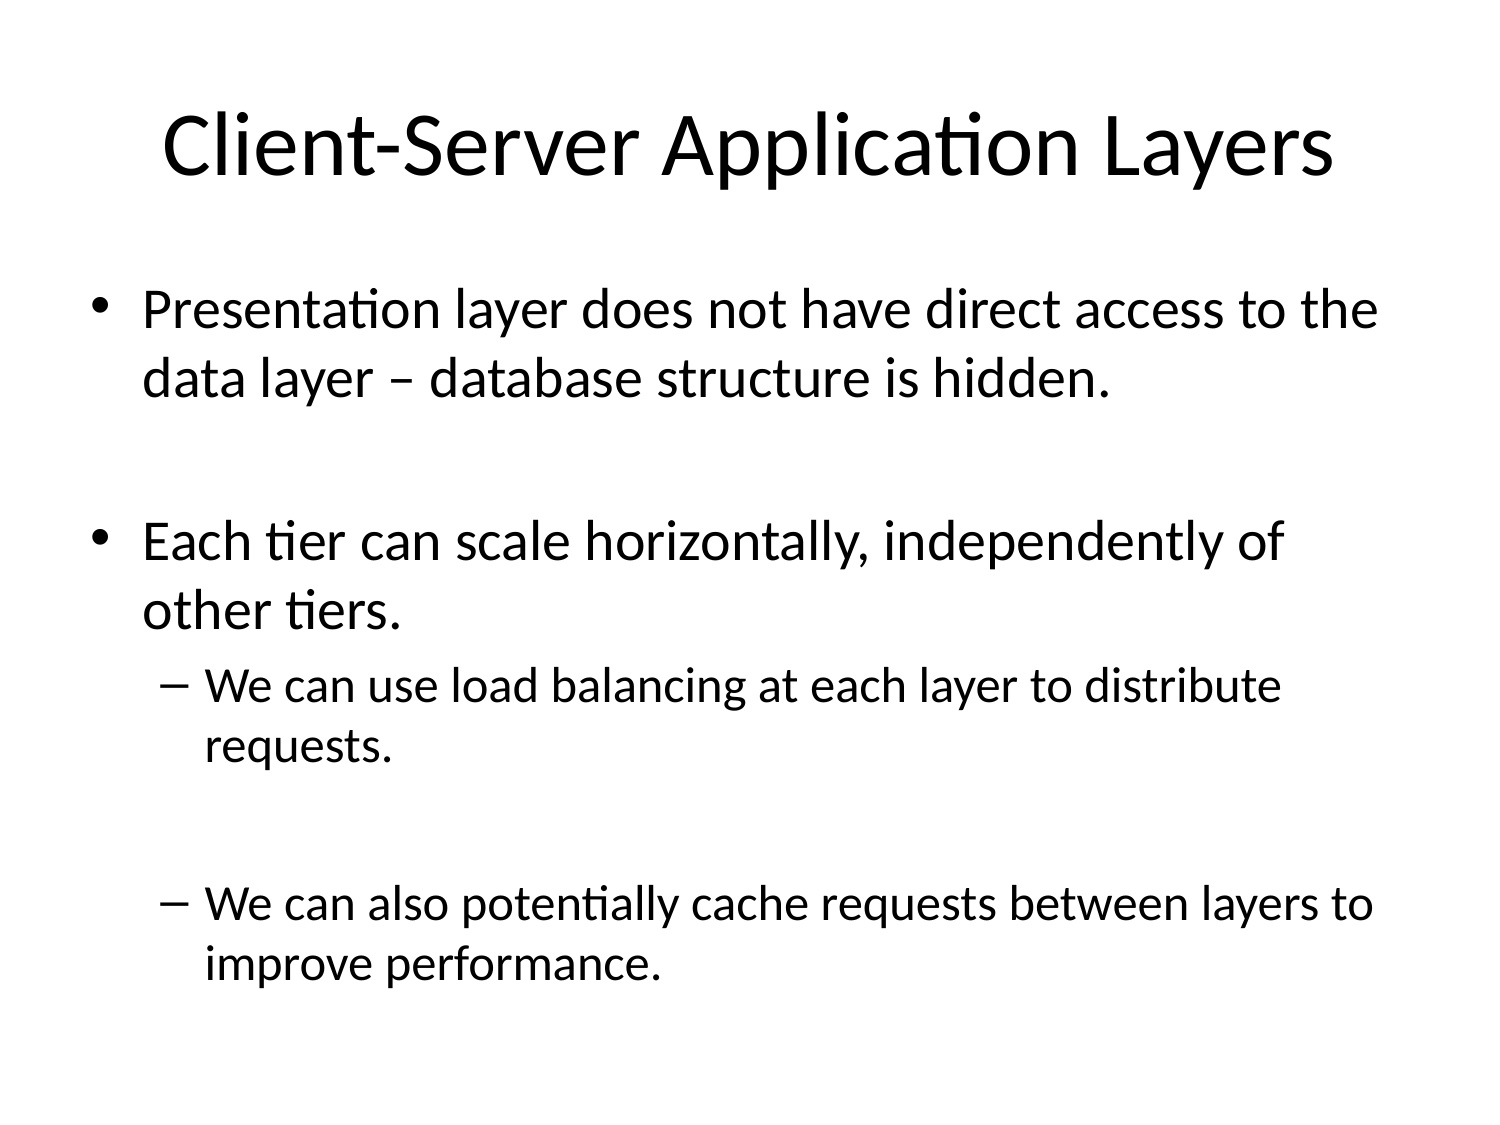

# Client-Server Application Layers
Presentation layer does not have direct access to the data layer – database structure is hidden.

Each tier can scale horizontally, independently of other tiers.
We can use load balancing at each layer to distribute requests.

We can also potentially cache requests between layers to improve performance.